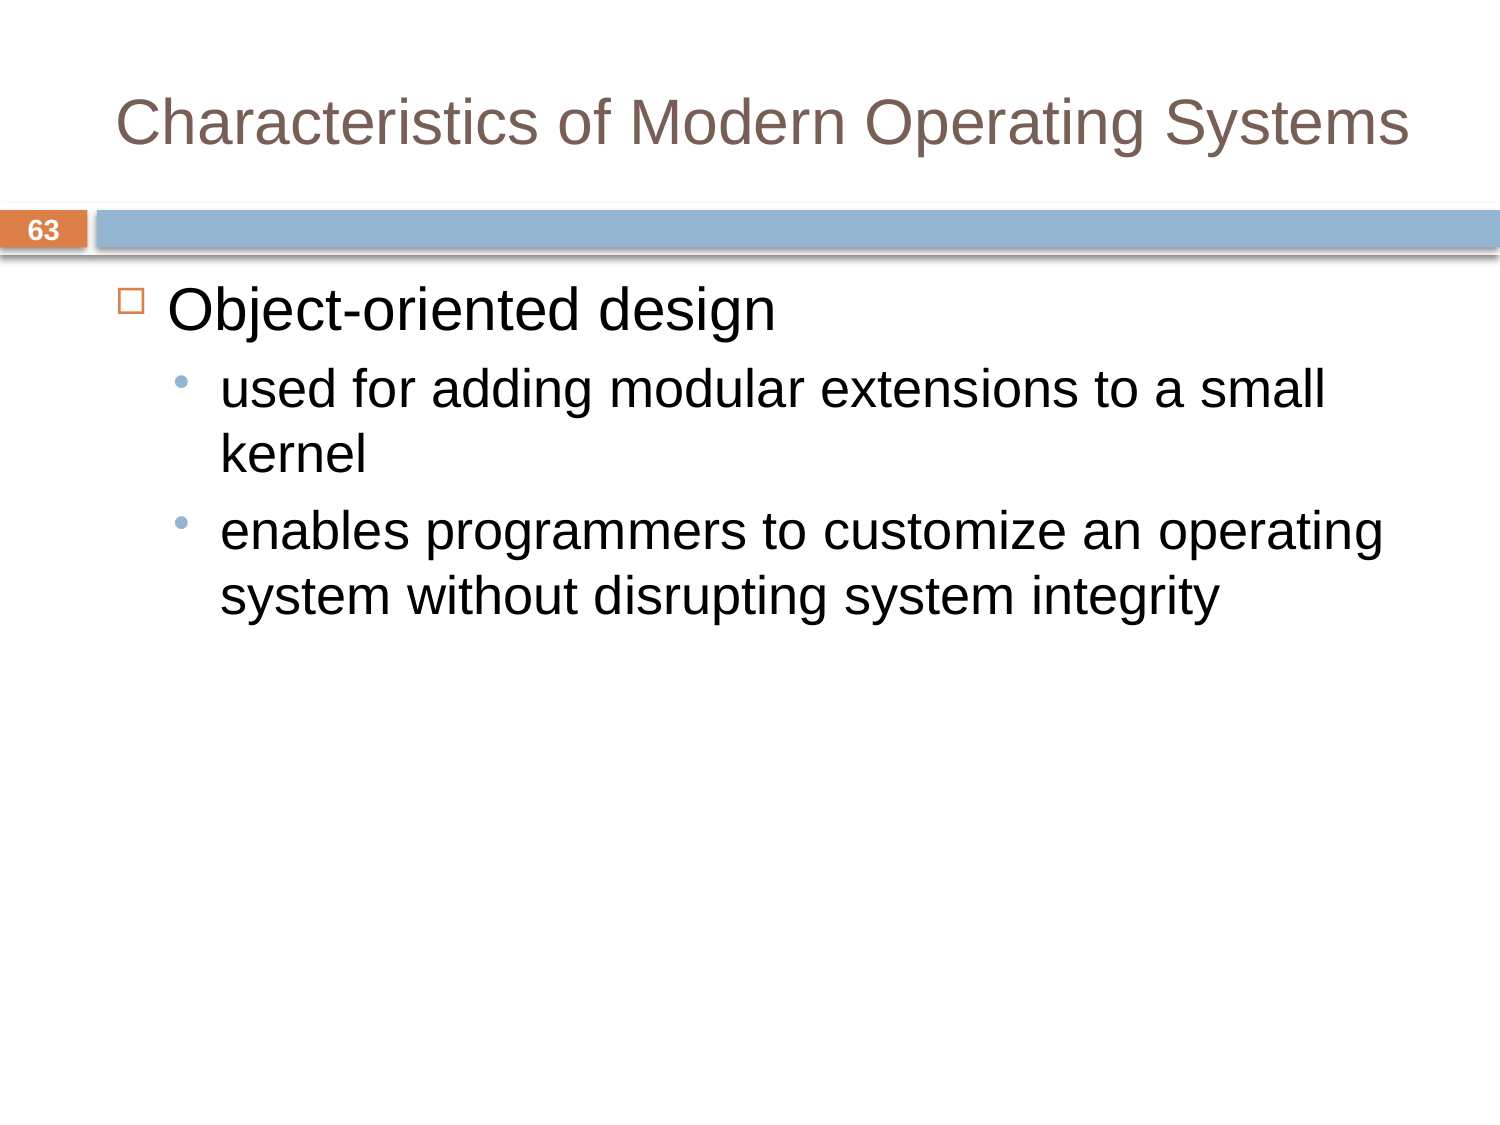

# Characteristics of Modern Operating Systems
63
Object-oriented design
used for adding modular extensions to a small kernel
enables programmers to customize an operating system without disrupting system integrity